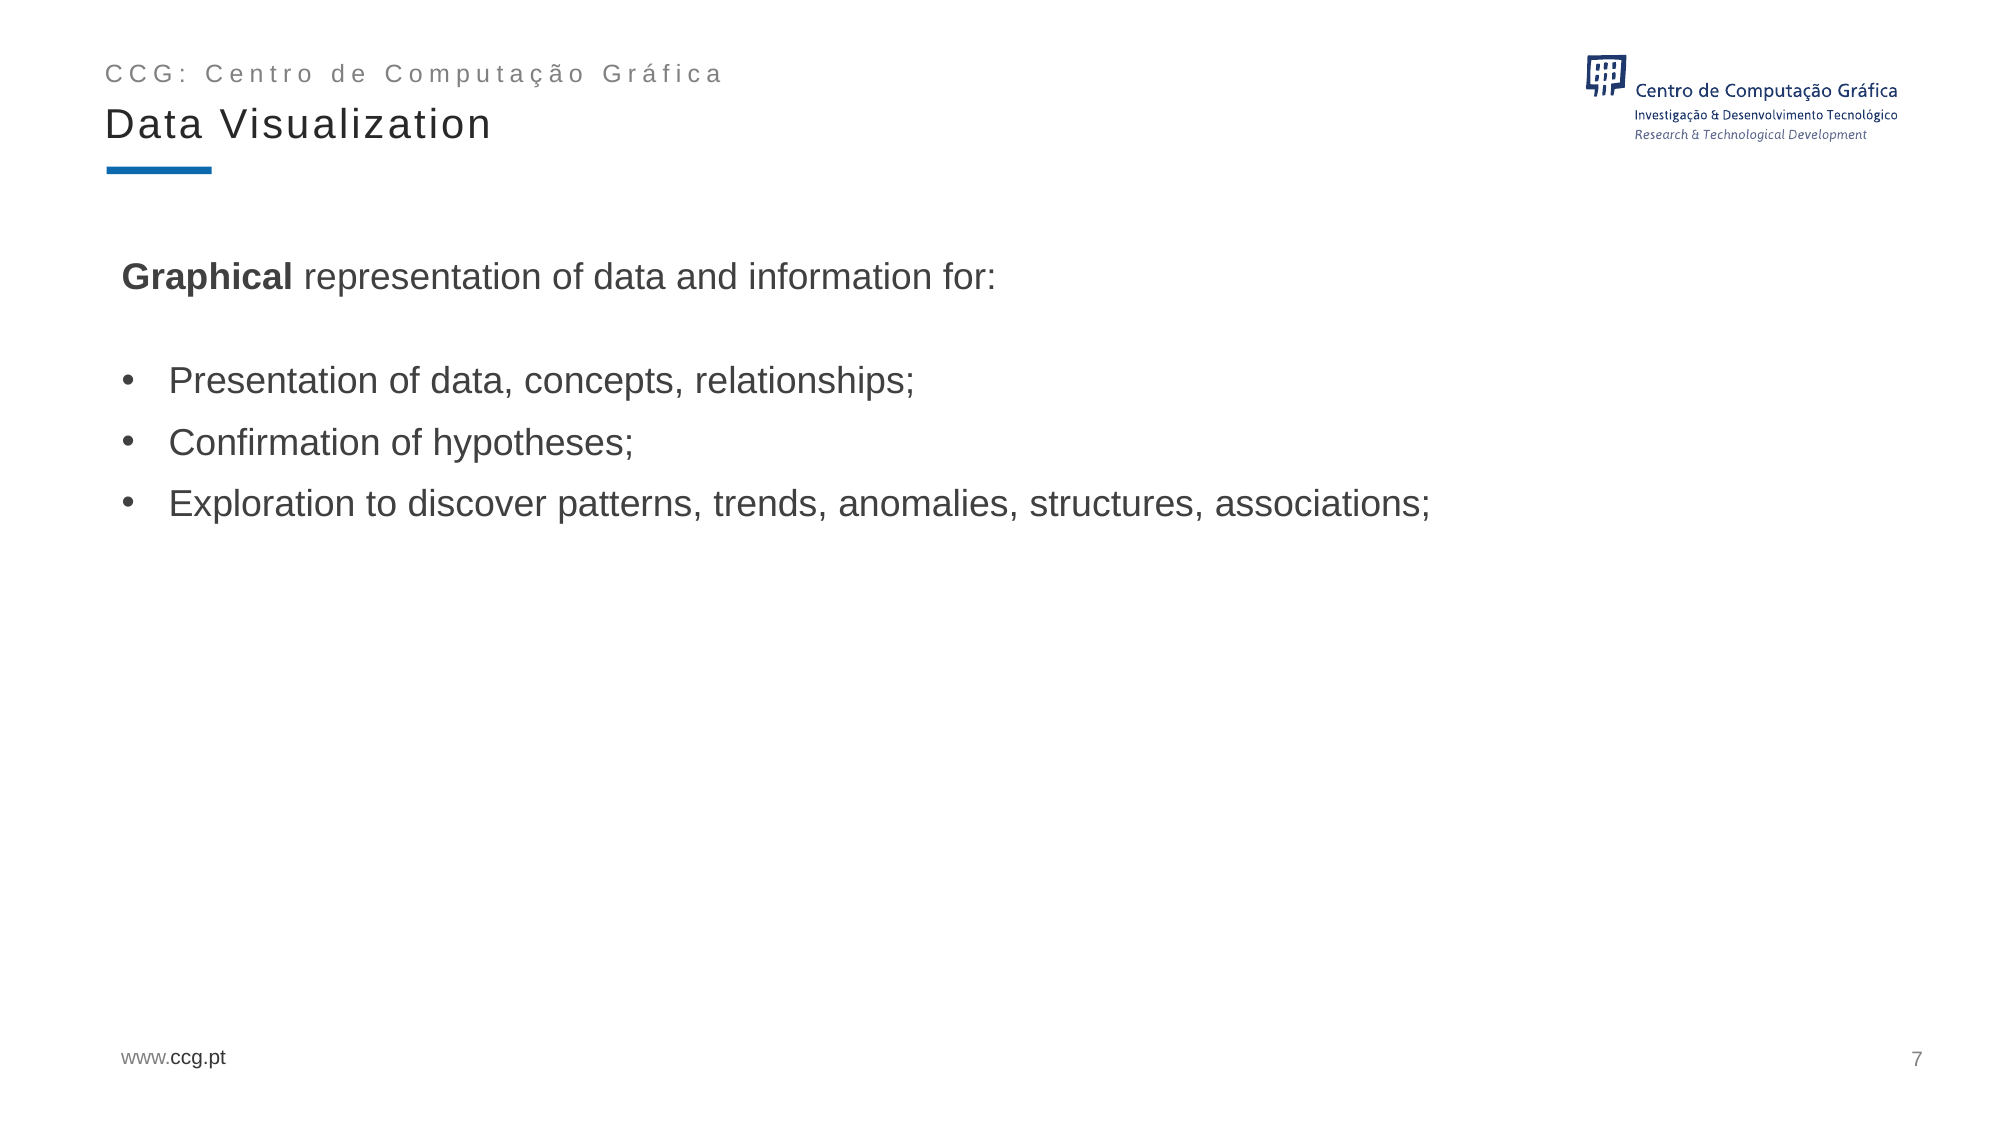

Data Visualization
# Graphical representation of data and information for:
Presentation of data, concepts, relationships;
Confirmation of hypotheses;
Exploration to discover patterns, trends, anomalies, structures, associations;

7